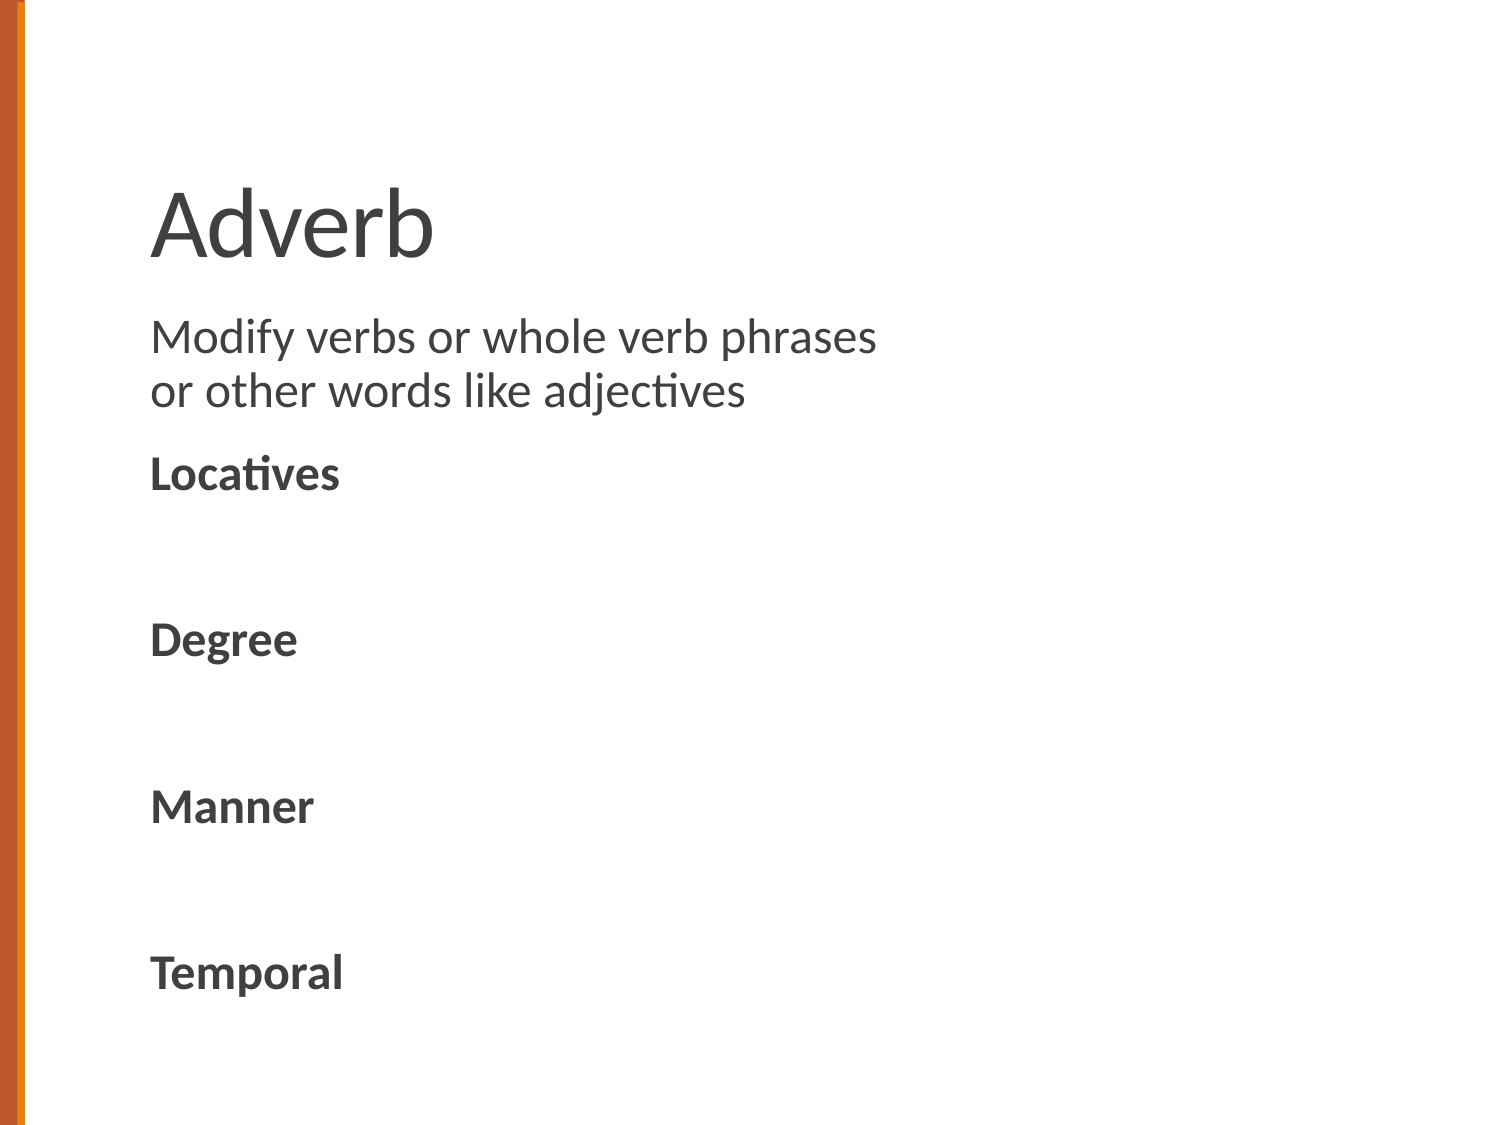

# Adverb
Modify verbs or whole verb phrases or other words like adjectives
Locatives

Degree

Manner

Temporal